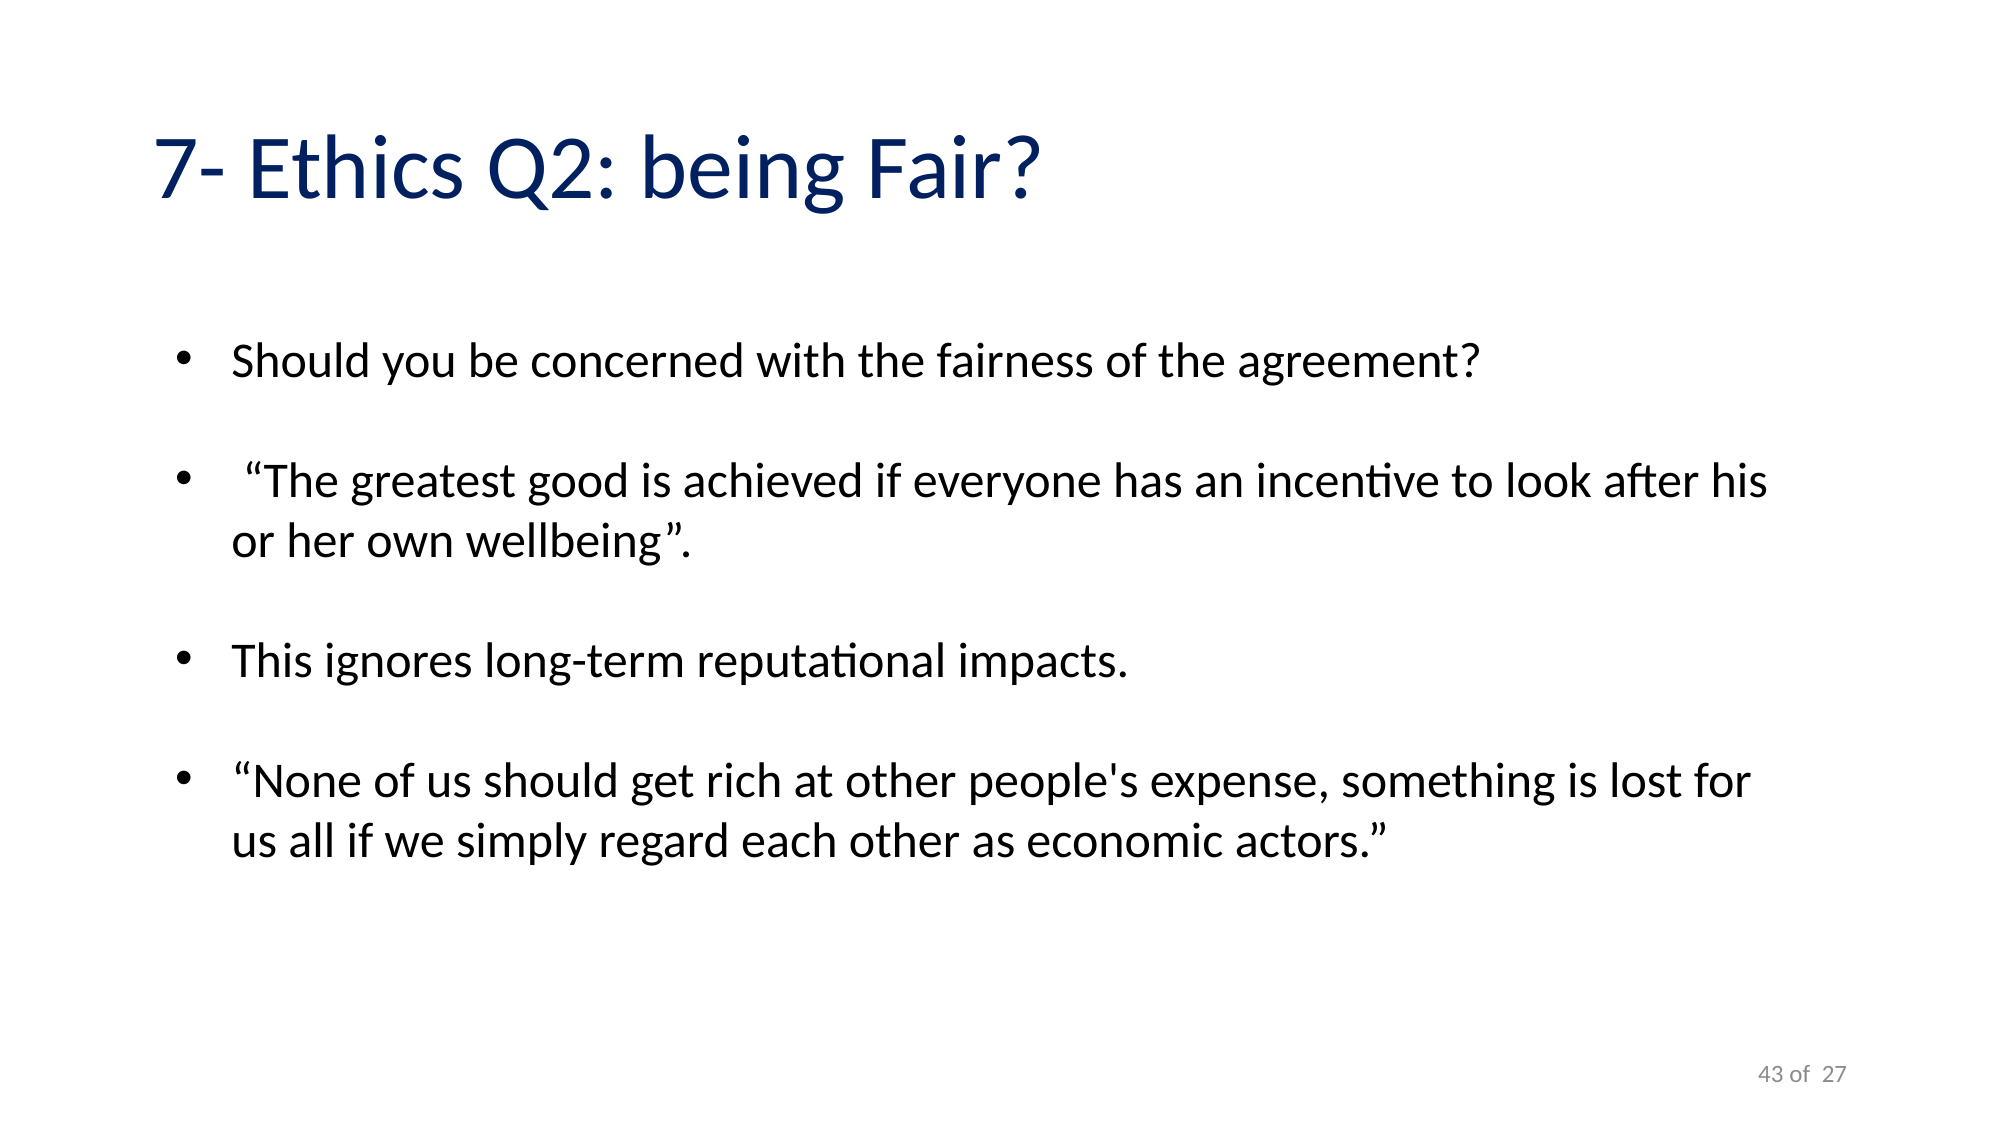

# 7- Ethics Q2: being Fair?
Aa
Should you be concerned with the fairness of the agreement?

 “The greatest good is achieved if everyone has an incentive to look after his or her own wellbeing”.

This ignores long-term reputational impacts.

“None of us should get rich at other people's expense, something is lost for us all if we simply regard each other as economic actors.”

43